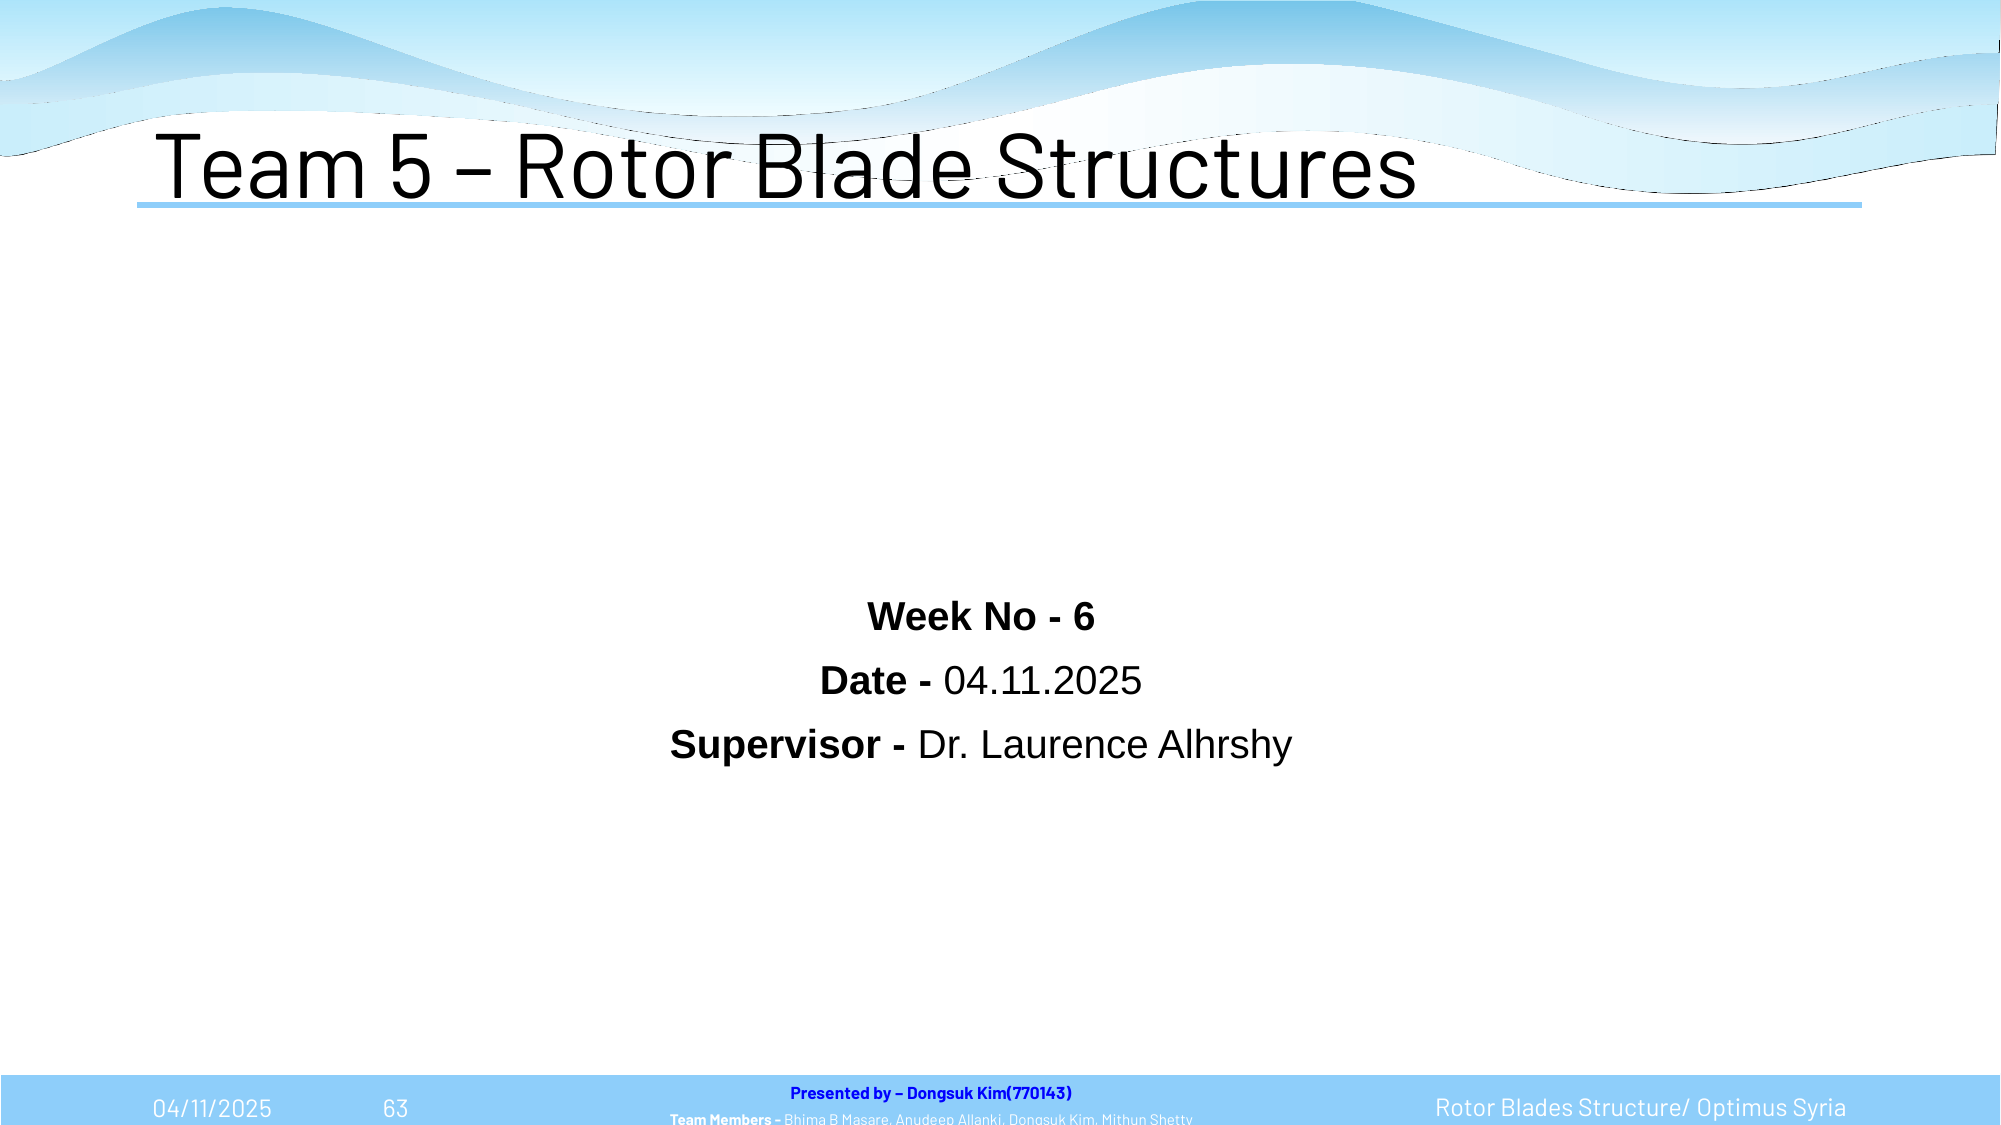

# Team 5 – Rotor Blade Structures

Week No - 6
Date - 04.11.2025
Supervisor - Dr. Laurence Alhrshy
Presented by – Dongsuk Kim(770143)
Team Members - Bhima B Masare, Anudeep Allanki, Dongsuk Kim, Mithun Shetty
Rotor Blades Structure/ Optimus Syria
04/11/2025
63